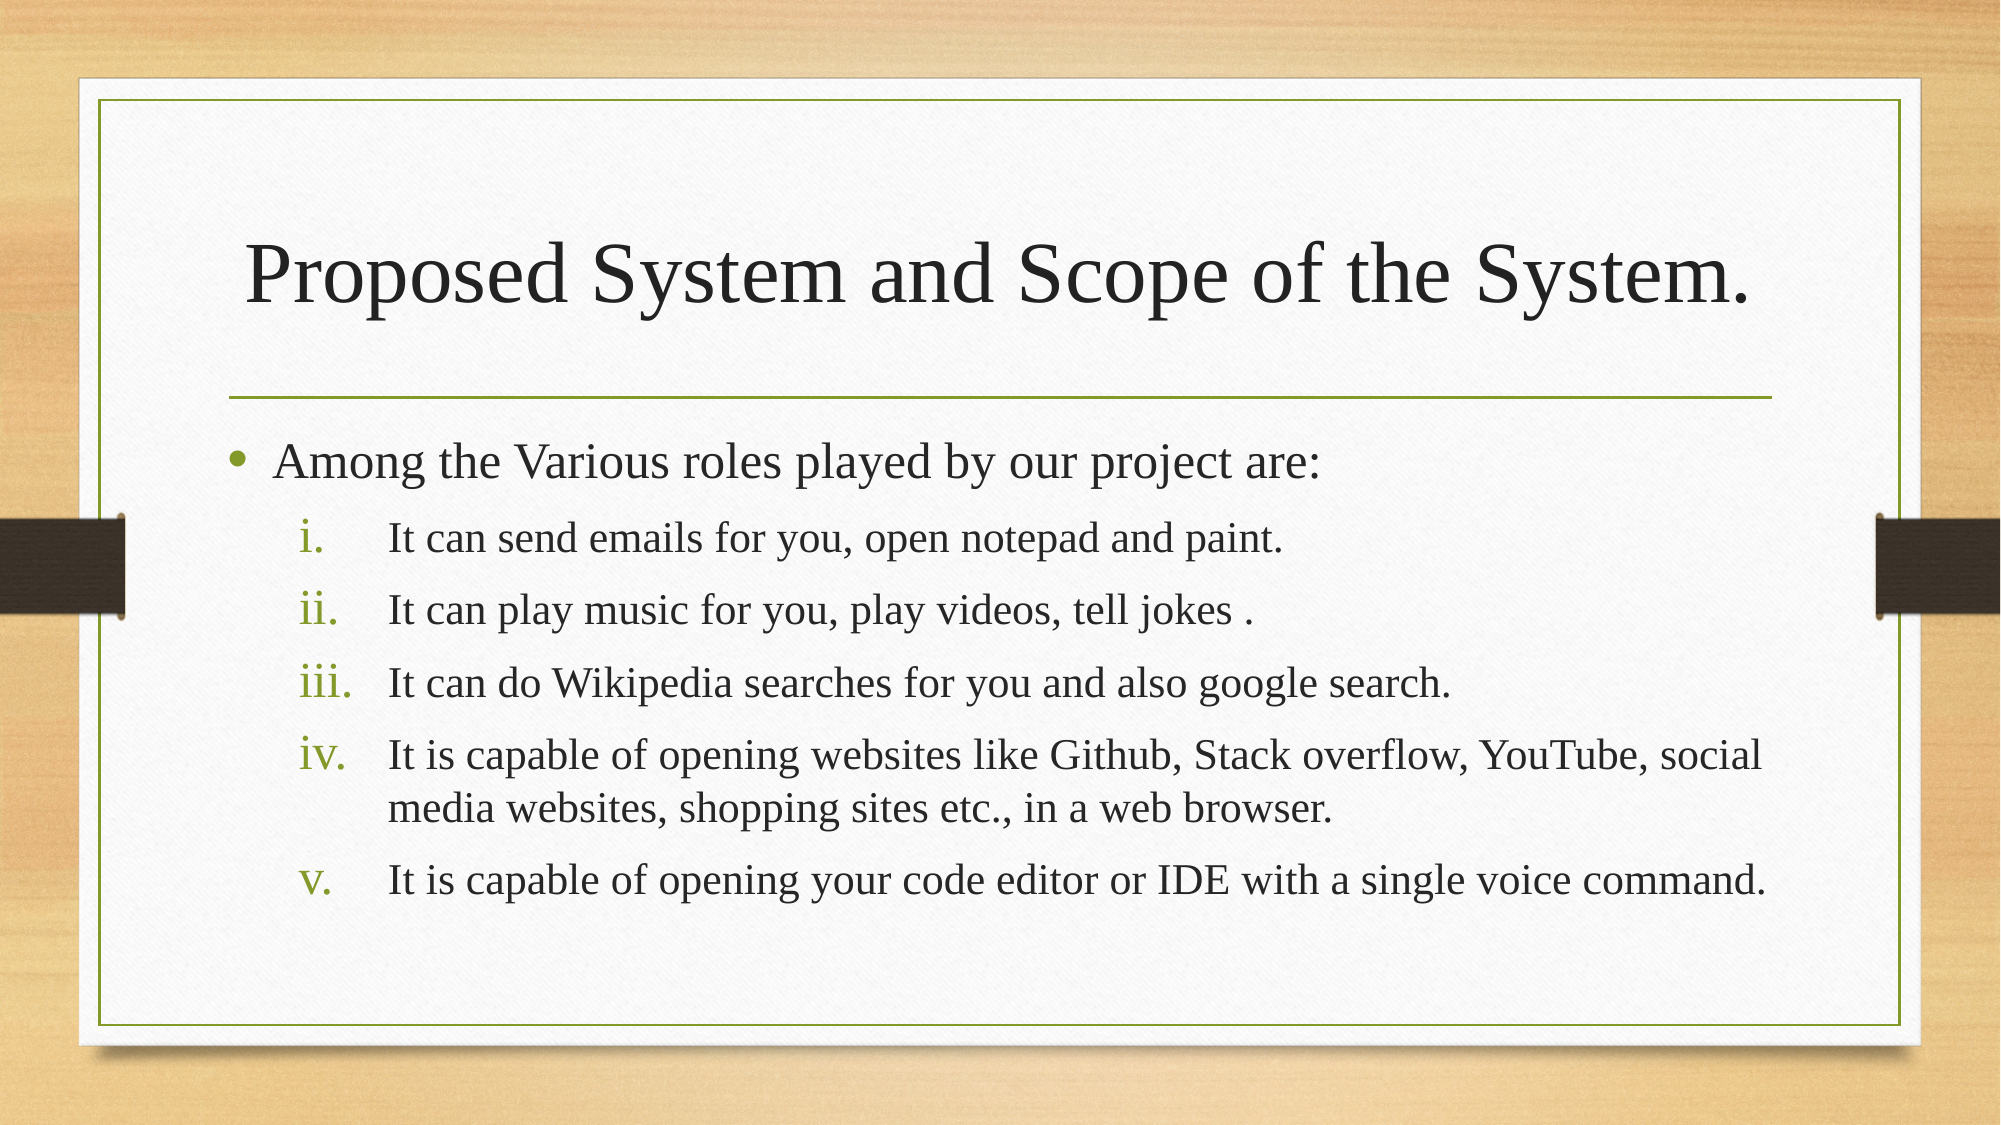

# Proposed System and Scope of the System.
Among the Various roles played by our project are:
It can send emails for you, open notepad and paint.
It can play music for you, play videos, tell jokes .
It can do Wikipedia searches for you and also google search.
It is capable of opening websites like Github, Stack overflow, YouTube, social media websites, shopping sites etc., in a web browser.
It is capable of opening your code editor or IDE with a single voice command.